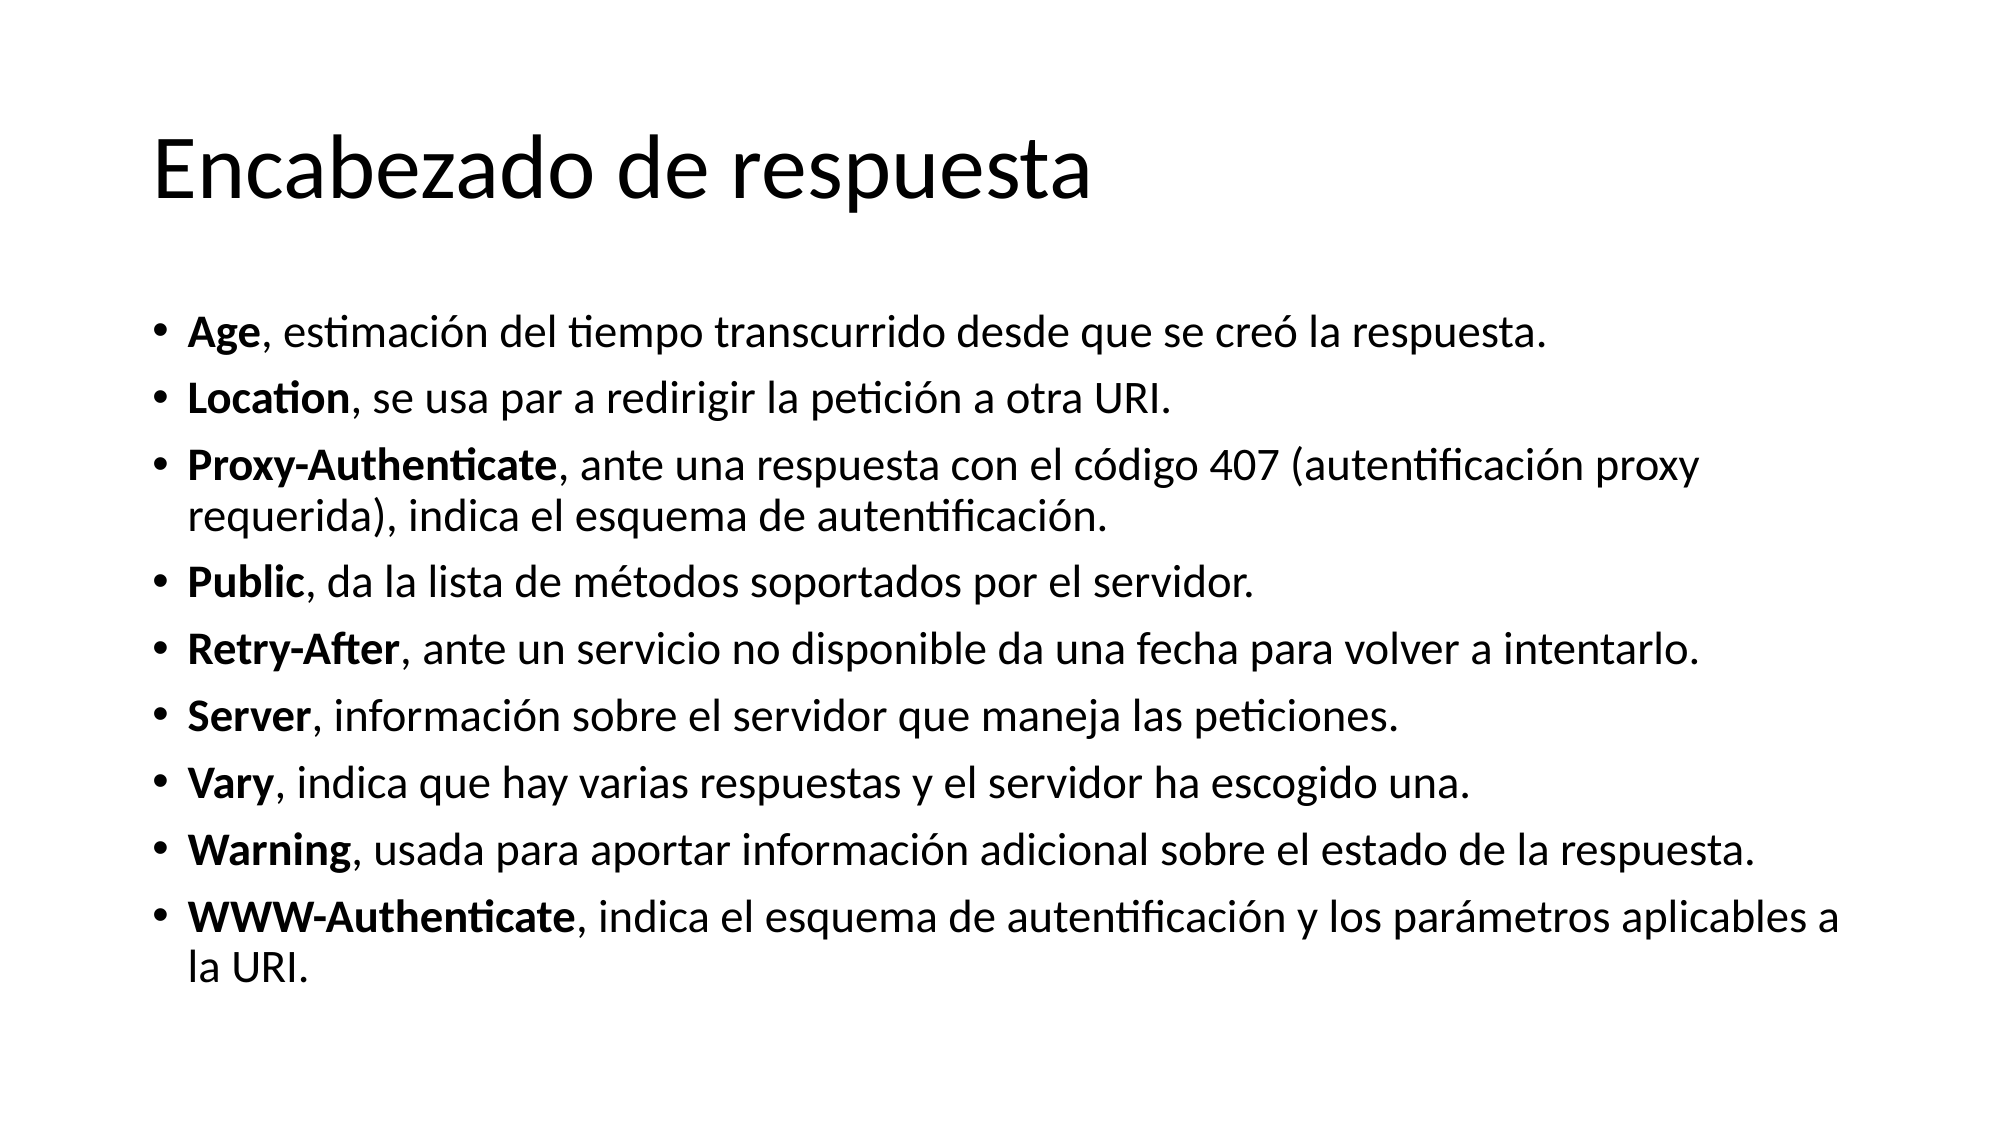

# Encabezado de respuesta
Age, estimación del tiempo transcurrido desde que se creó la respuesta.
Location, se usa par a redirigir la petición a otra URI.
Proxy-Authenticate, ante una respuesta con el código 407 (autentificación proxy requerida), indica el esquema de autentificación.
Public, da la lista de métodos soportados por el servidor.
Retry-After, ante un servicio no disponible da una fecha para volver a intentarlo.
Server, información sobre el servidor que maneja las peticiones.
Vary, indica que hay varias respuestas y el servidor ha escogido una.
Warning, usada para aportar información adicional sobre el estado de la respuesta.
WWW-Authenticate, indica el esquema de autentificación y los parámetros aplicables a la URI.